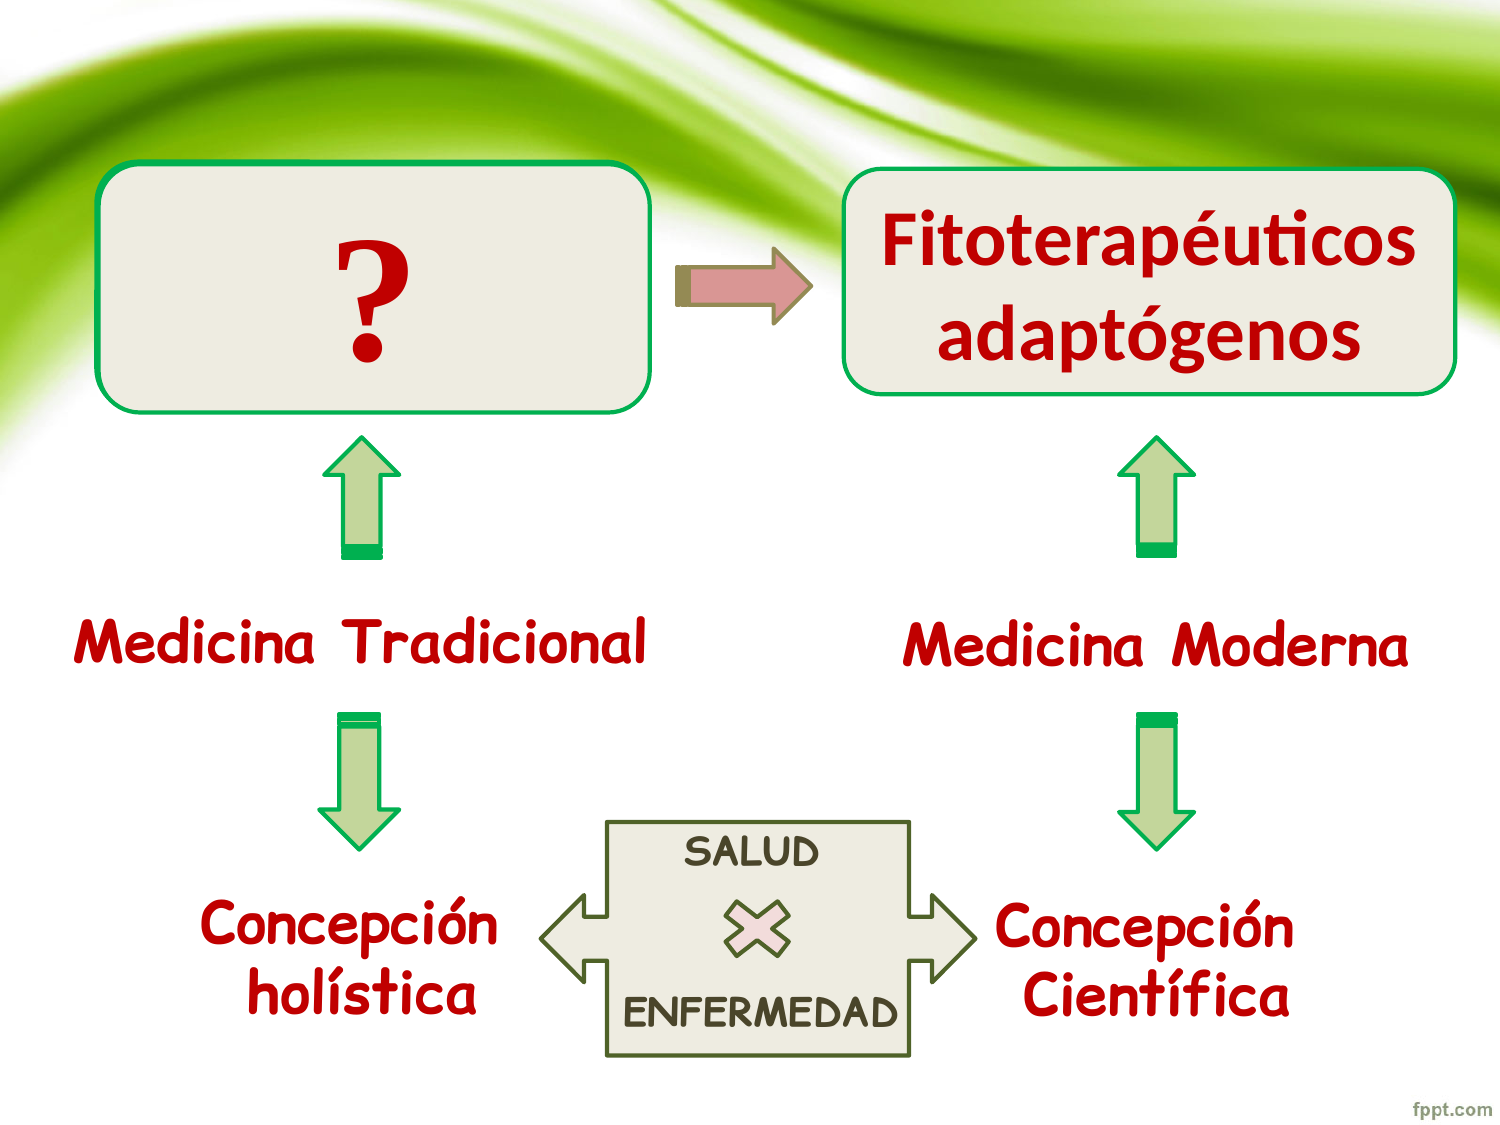

Plantas Tónicas, Restaurativas y Estimulantes
?
Fitoterapéuticos adaptógenos

Medicina Tradicional
Medicina Moderna

SALUD

Concepción
holística
Concepción
Científica

ENFERMEDAD